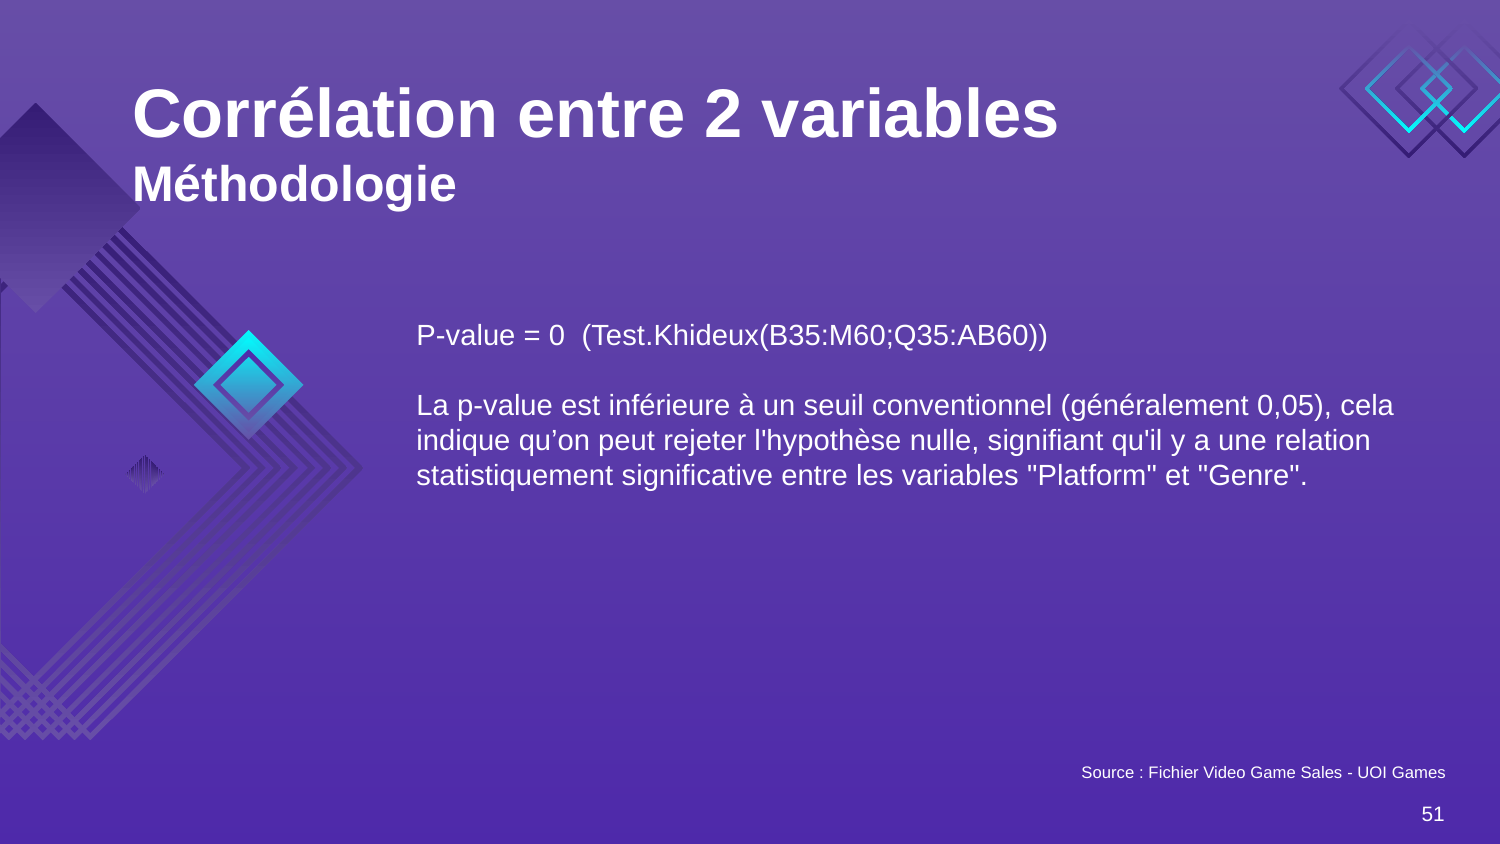

# Corrélation entre 2 variables Méthodologie
P-value = 0  (Test.Khideux(B35:M60;Q35:AB60))

La p-value est inférieure à un seuil conventionnel (généralement 0,05), cela indique qu’on peut rejeter l'hypothèse nulle, signifiant qu'il y a une relation statistiquement significative entre les variables "Platform" et "Genre".

Source : Fichier Video Game Sales - UOI Games
51